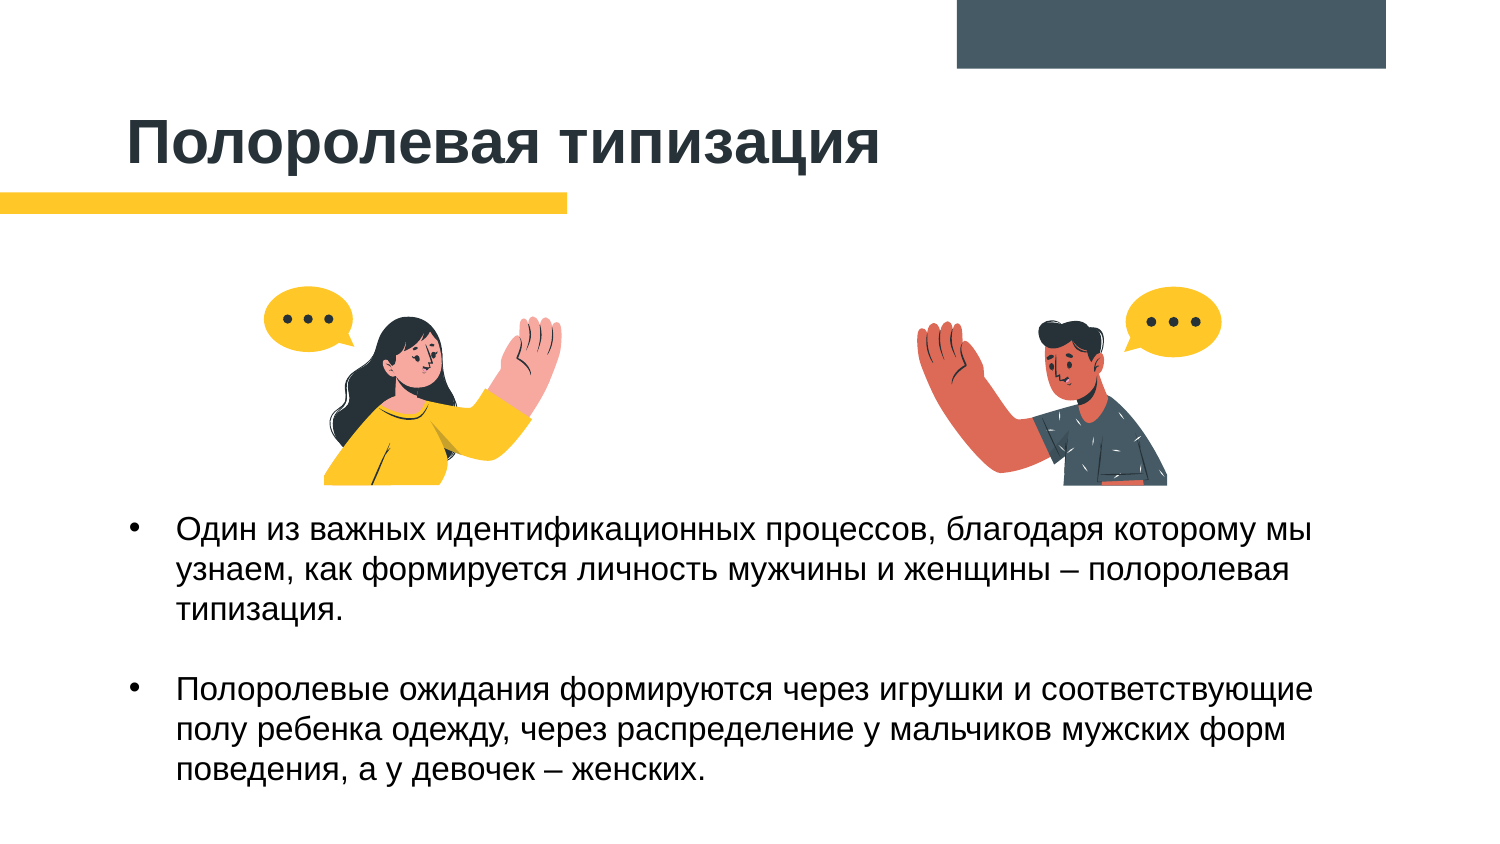

# Полоролевая типизация

Один из важных идентификационных процессов, благодаря которому мы узнаем, как формируется личность мужчины и женщины – полоролевая типизация.

Полоролевые ожидания формируются через игрушки и соответствующие полу ребенка одежду, через распределение у мальчиков мужских форм поведения, а у девочек – женских.